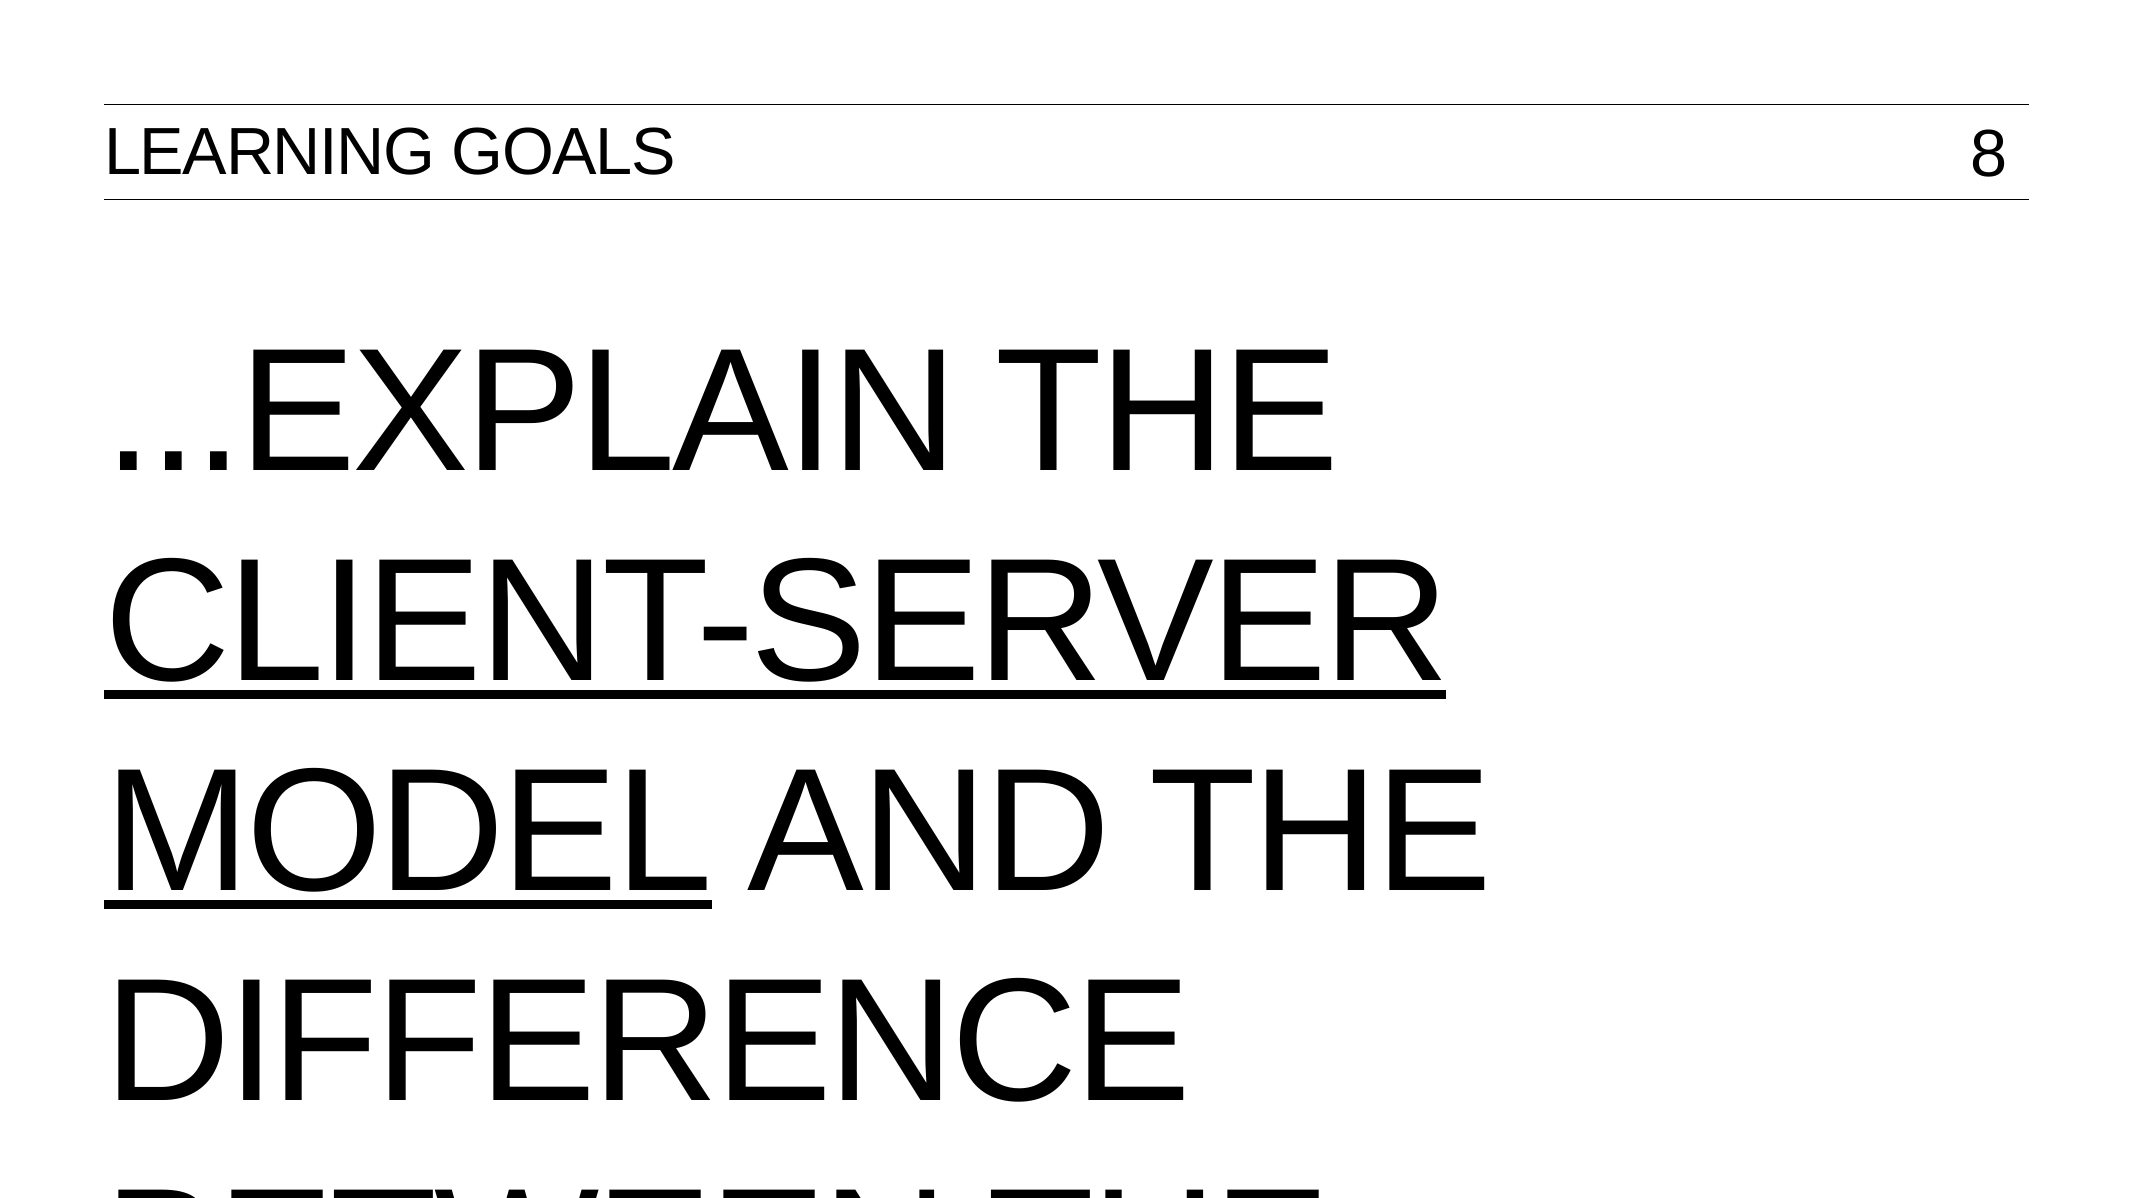

Learning Goals
8

# ...explain the client-server model and the DIFFERENCE BETWEEN THE “FRONT” & “BACK” ENDS.